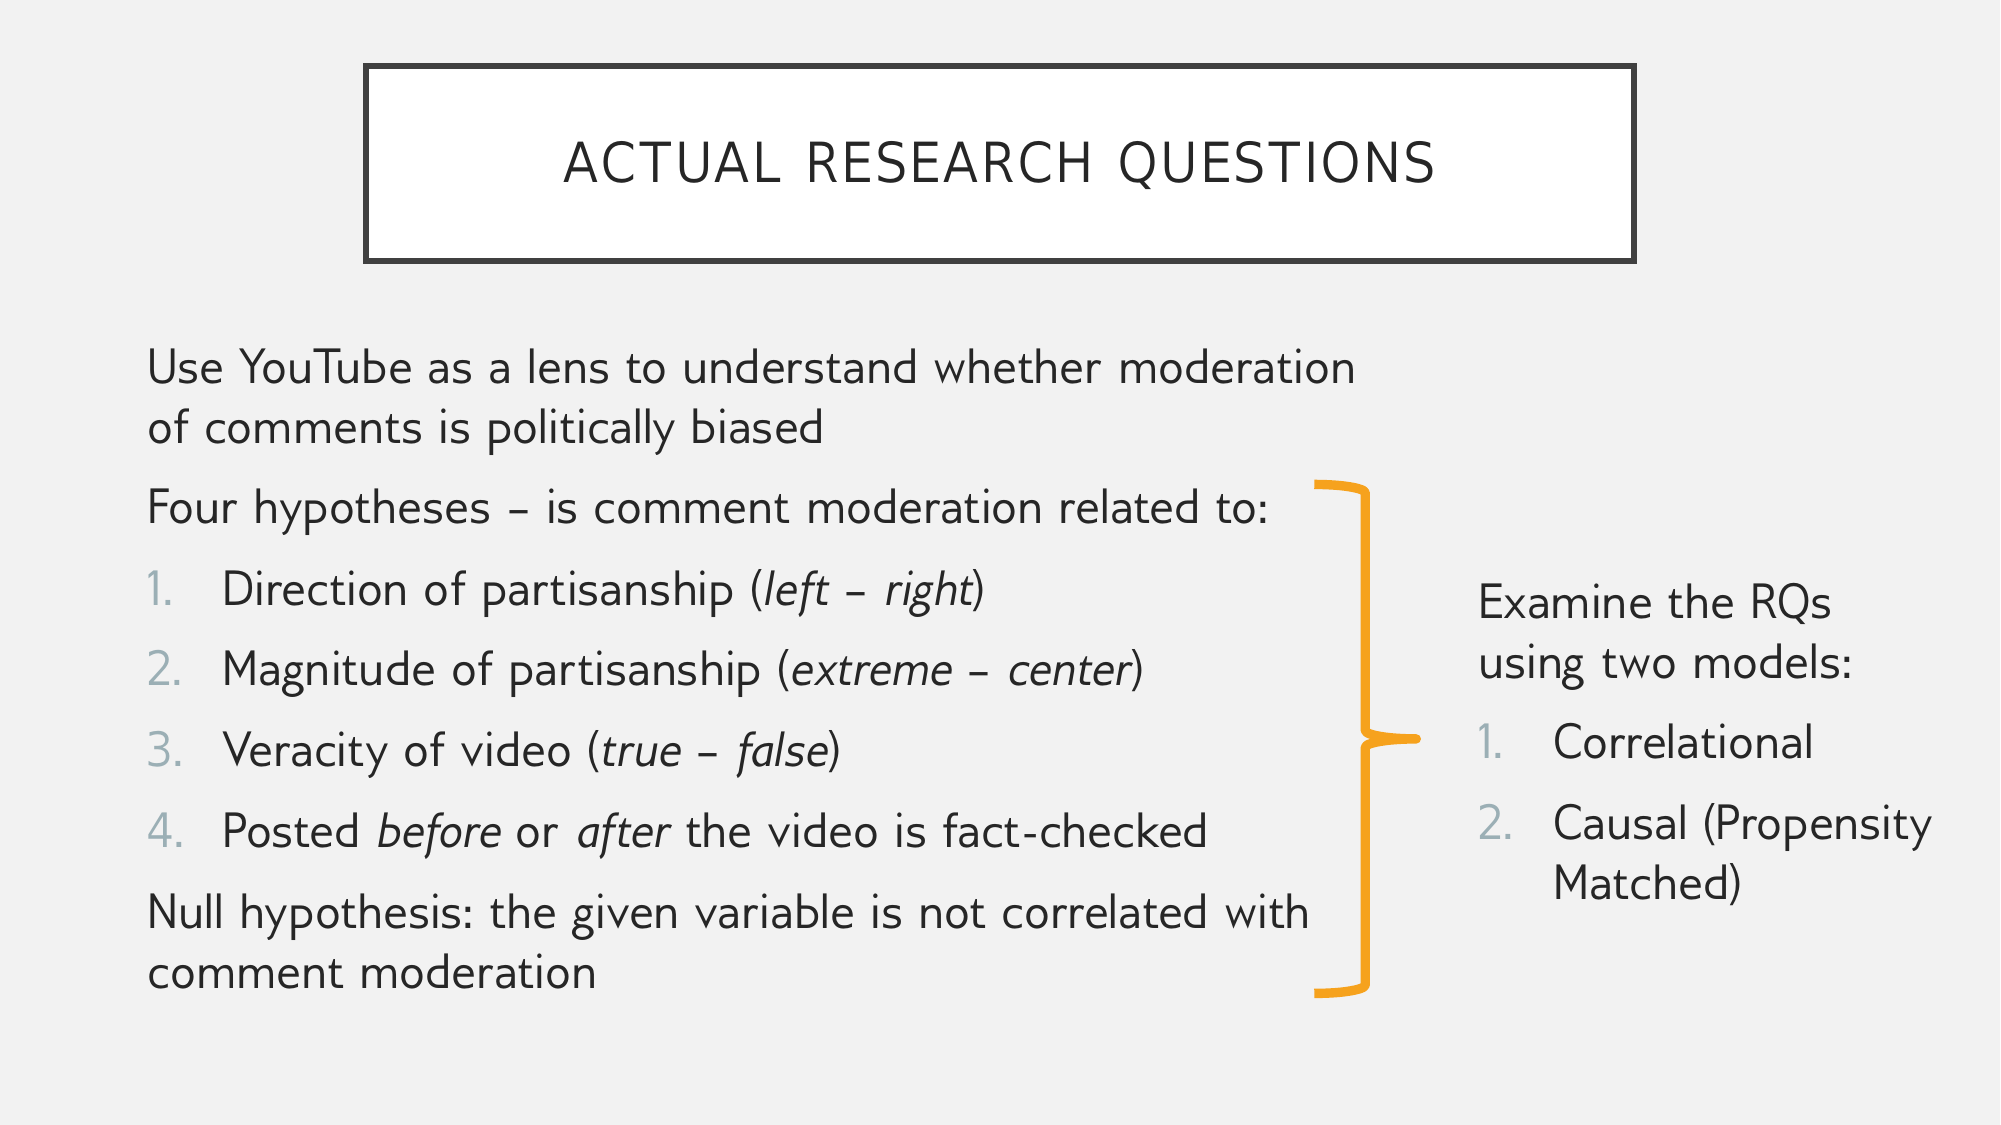

# Actual Research Questions
Use YouTube as a lens to understand whether moderation of comments is politically biased
Four hypotheses – is comment moderation related to:
Direction of partisanship (left – right)
Magnitude of partisanship (extreme – center)
Veracity of video (true – false)
Posted before or after the video is fact-checked
Null hypothesis: the given variable is not correlated with comment moderation
Examine the RQs using two models:
Correlational
Causal (Propensity Matched)